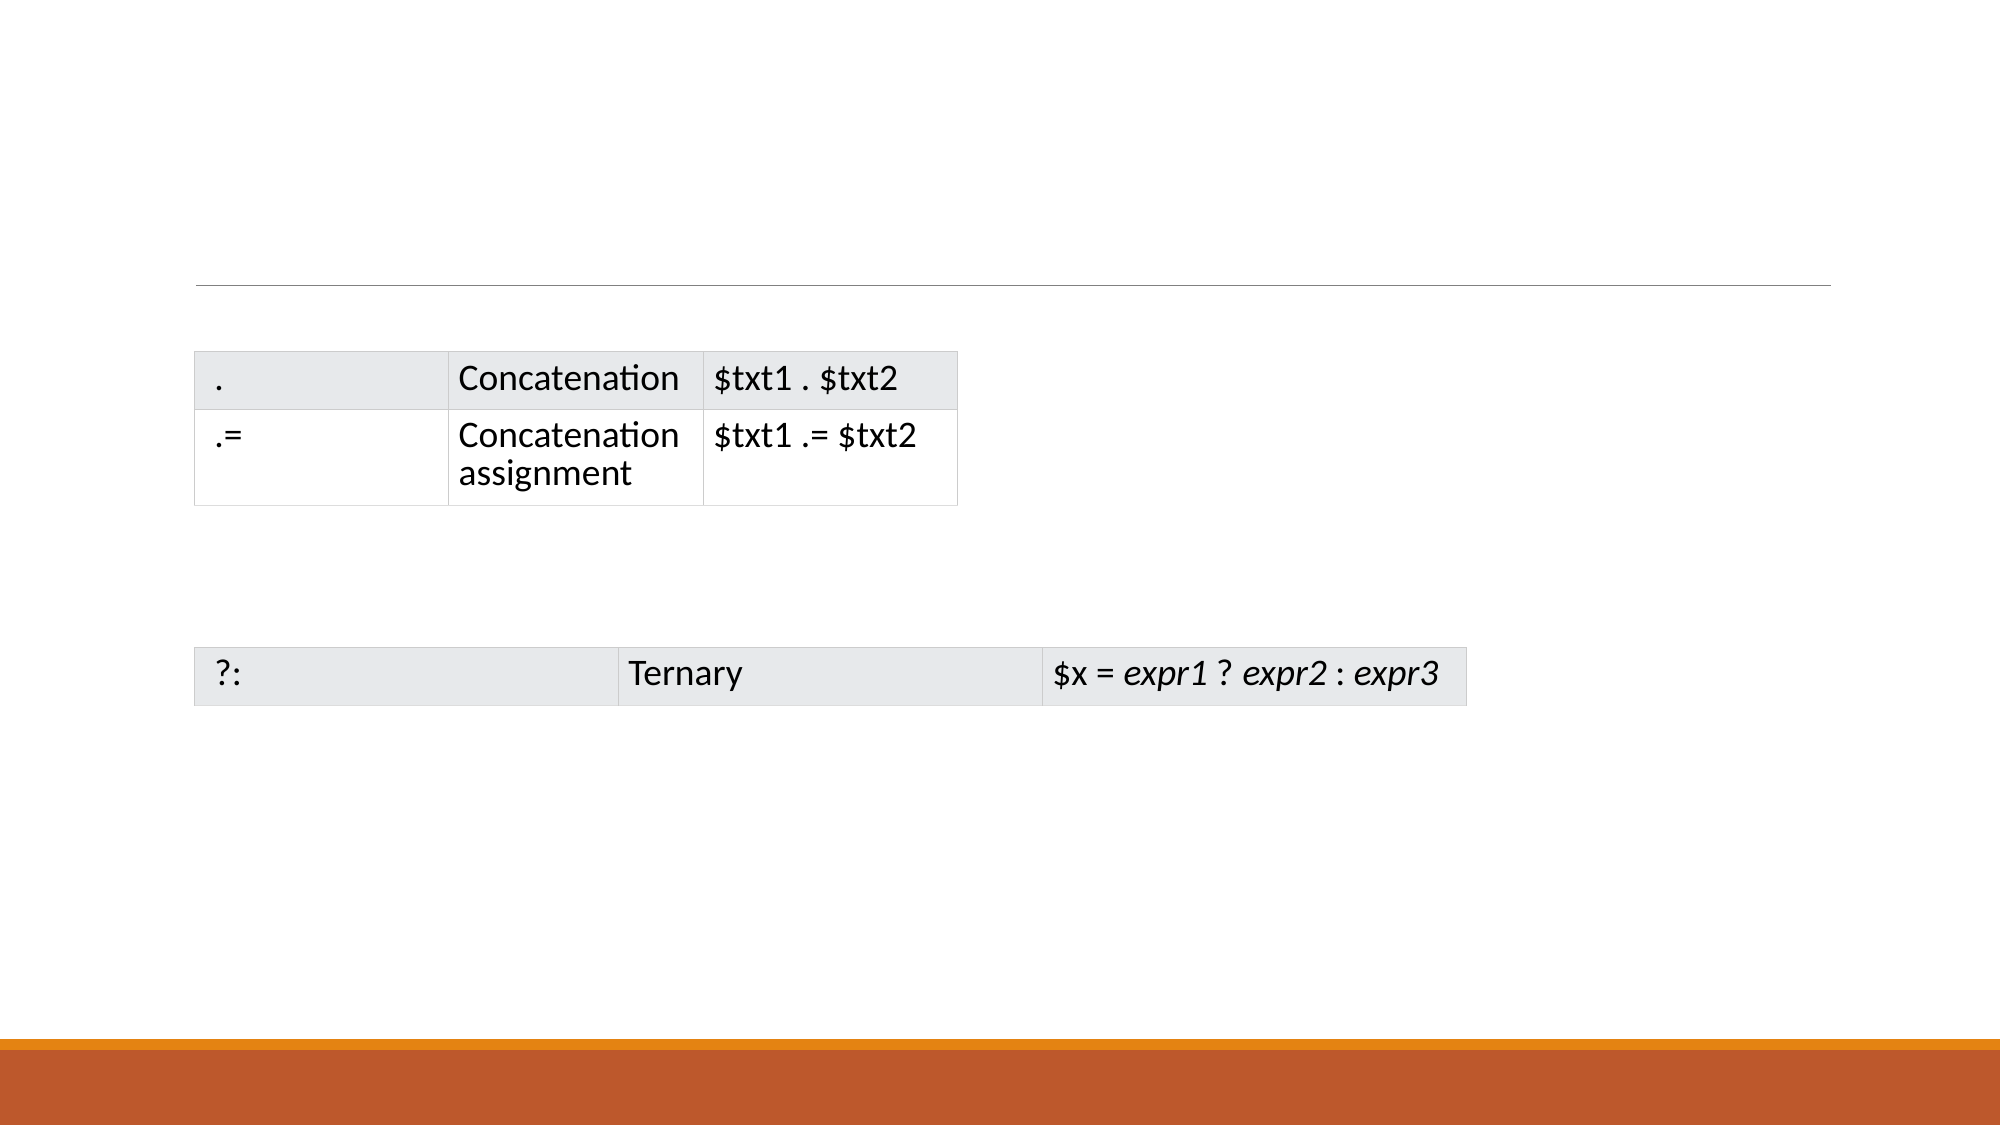

#
| . | Concatenation | $txt1 . $txt2 |
| --- | --- | --- |
| .= | Concatenation assignment | $txt1 .= $txt2 |
| ?: | Ternary | $x = expr1 ? expr2 : expr3 |
| --- | --- | --- |